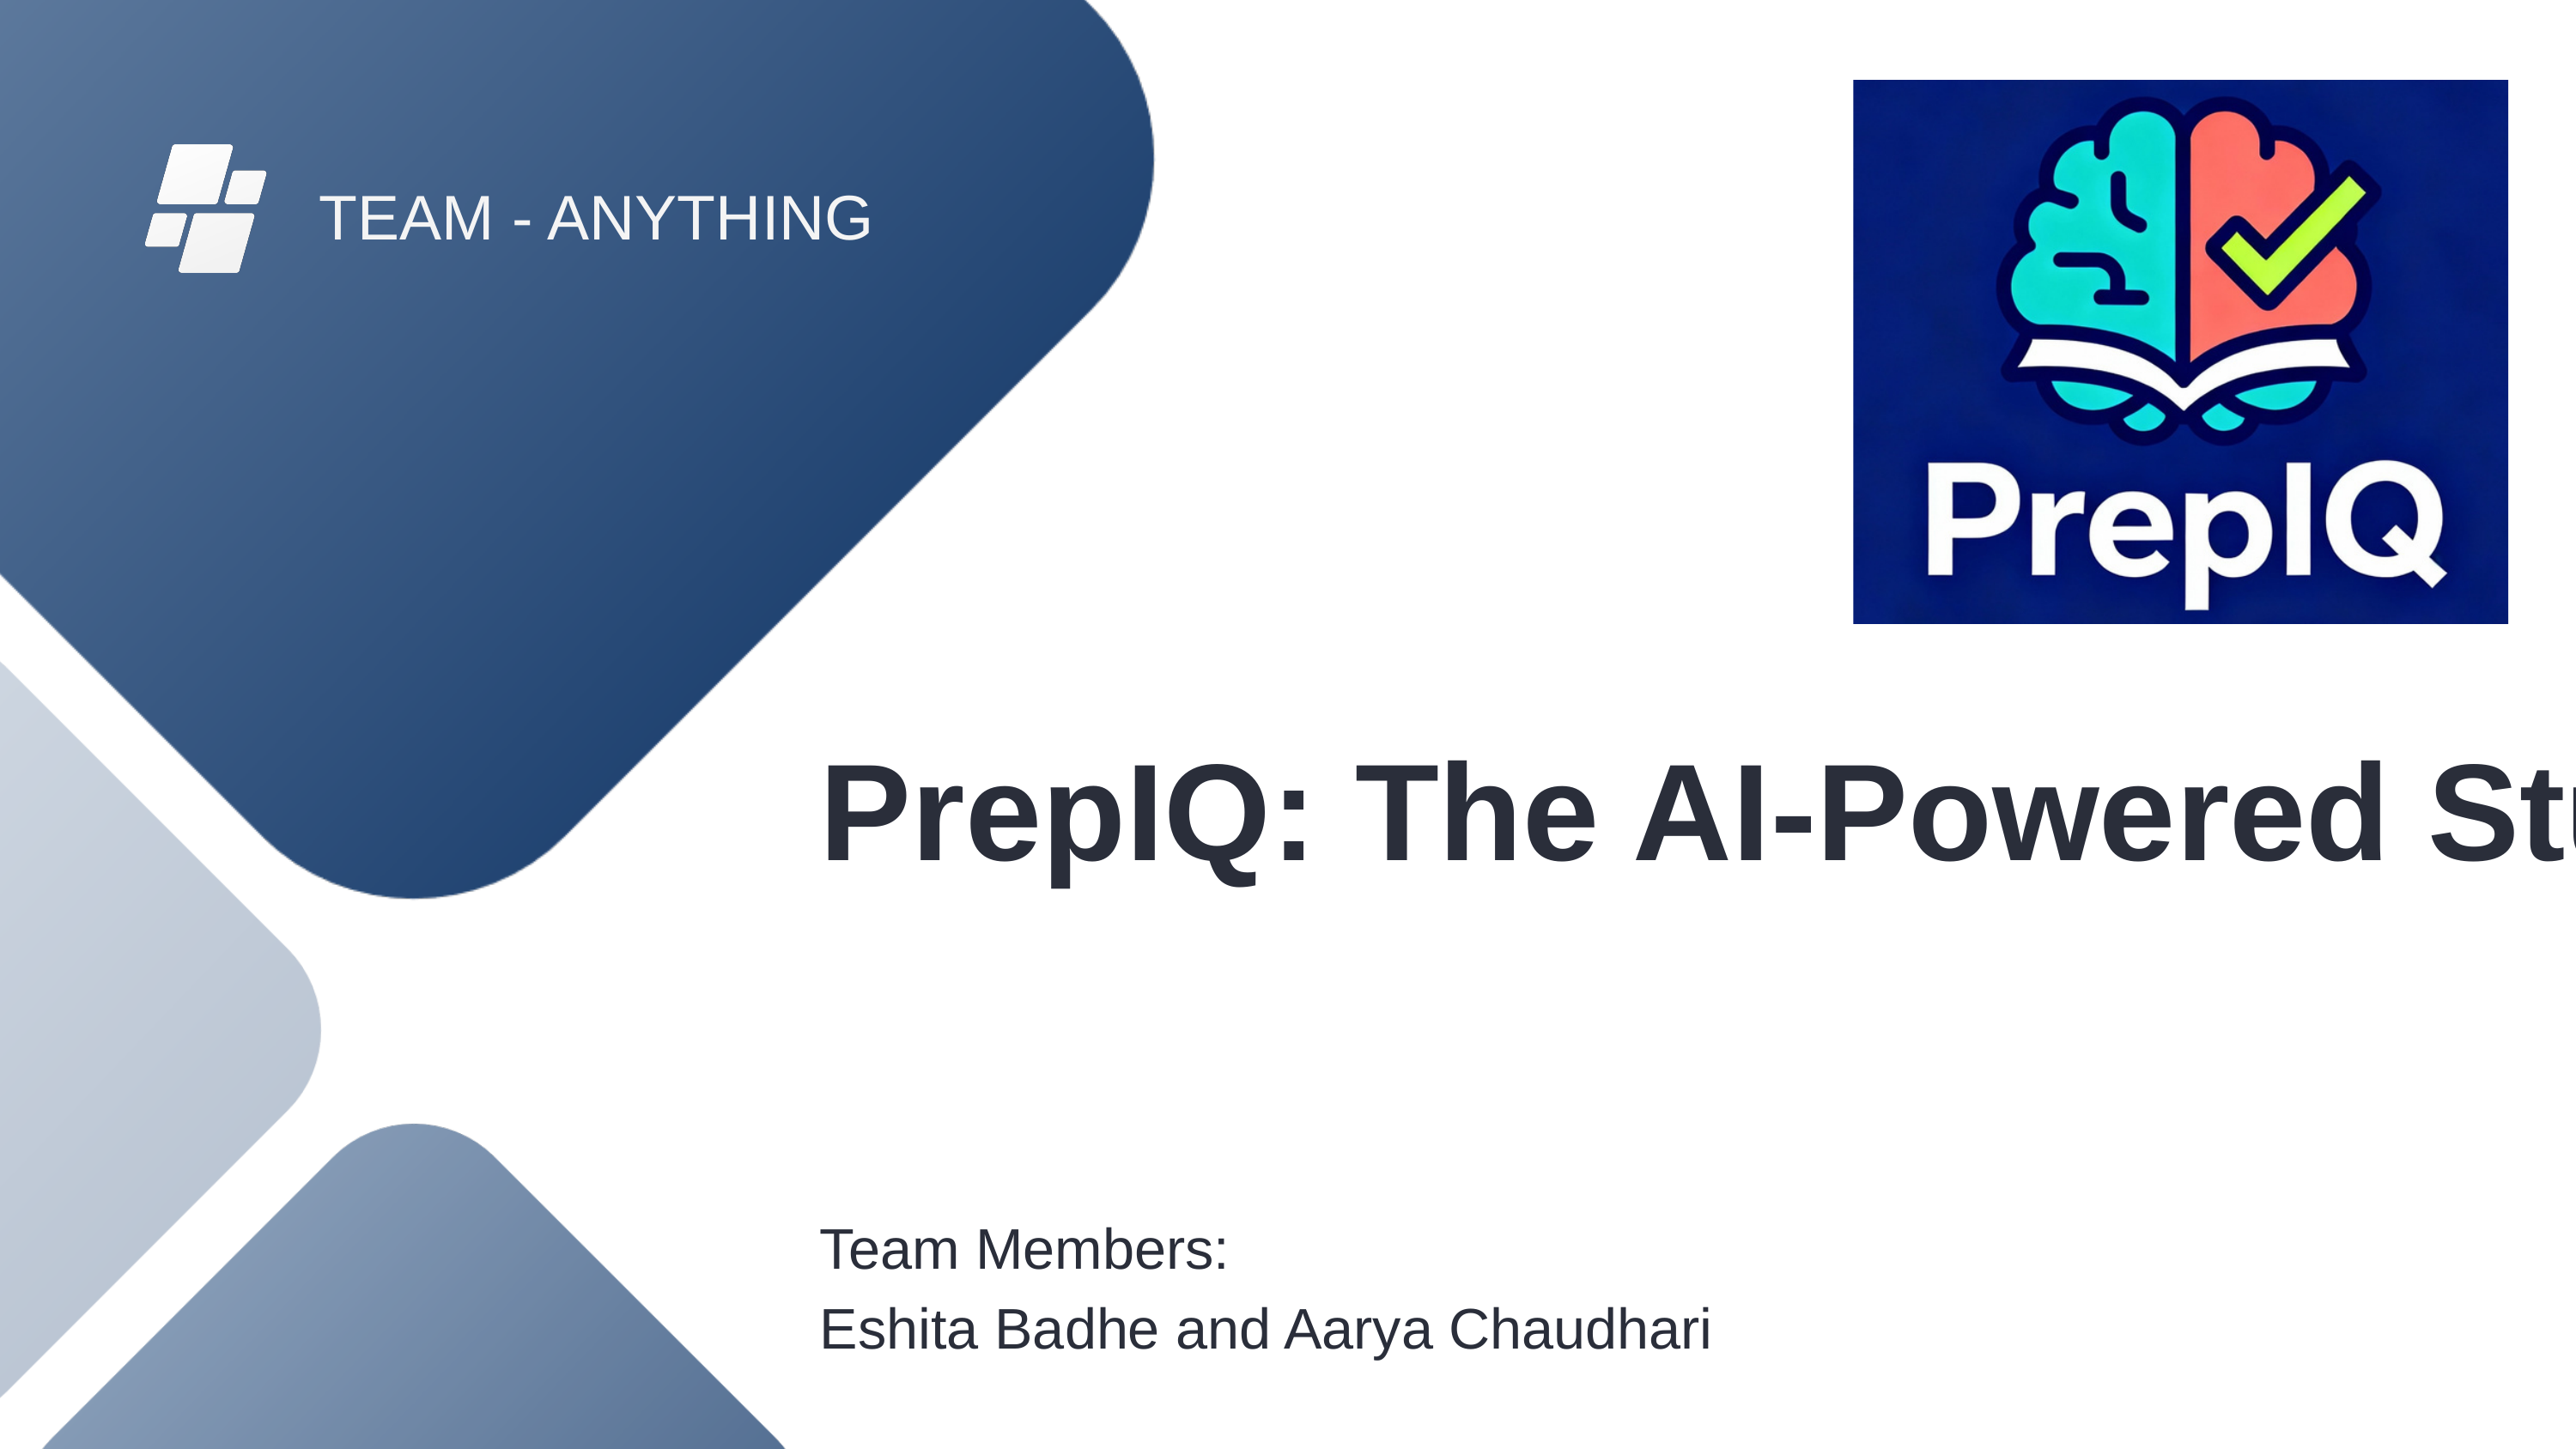

TEAM - ANYTHING

PrepIQ: The AI-Powered StudyMate

Team Members:
Eshita Badhe and Aarya Chaudhari